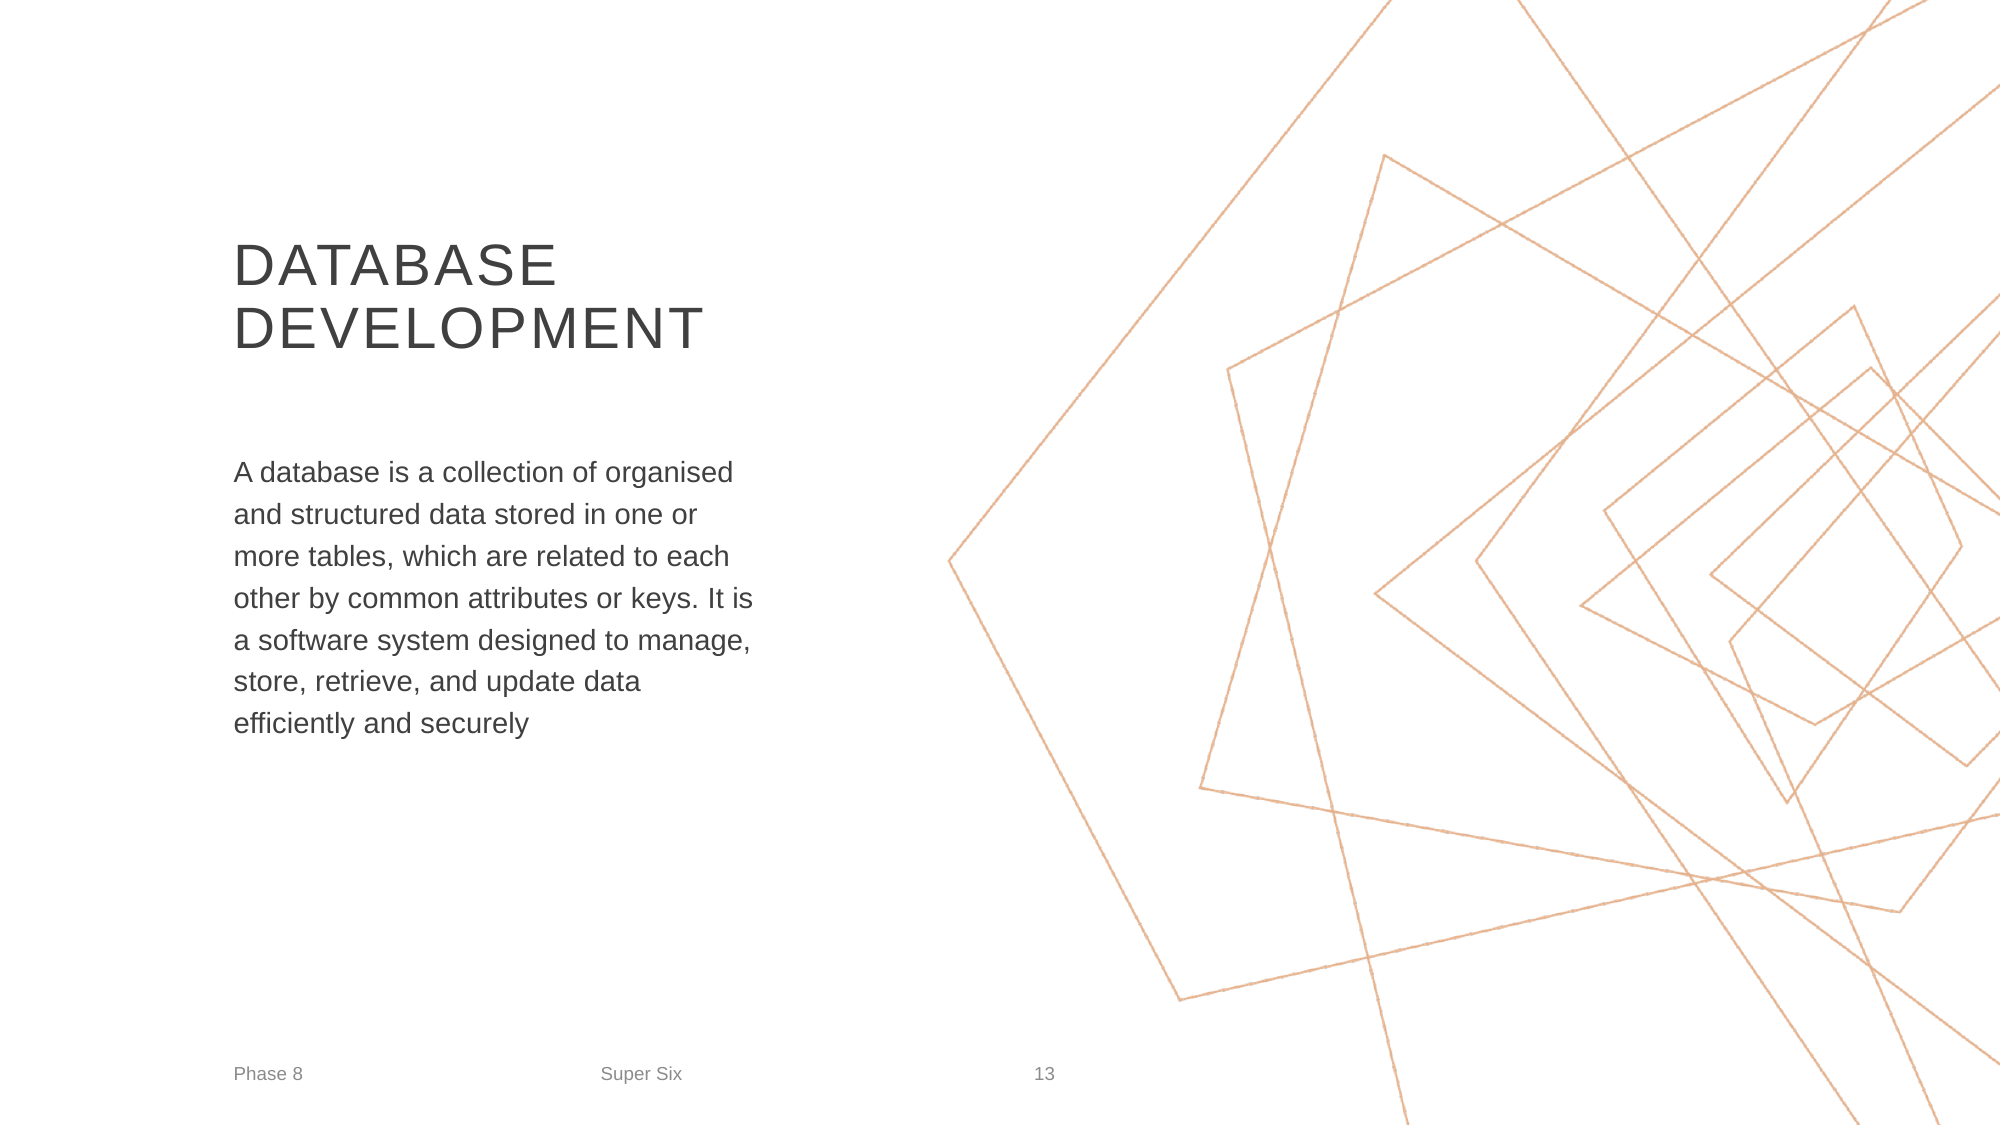

# Database Development
A database is a collection of organised and structured data stored in one or more tables, which are related to each other by common attributes or keys. It is a software system designed to manage, store, retrieve, and update data efficiently and securely
Super Six
Phase 8
13